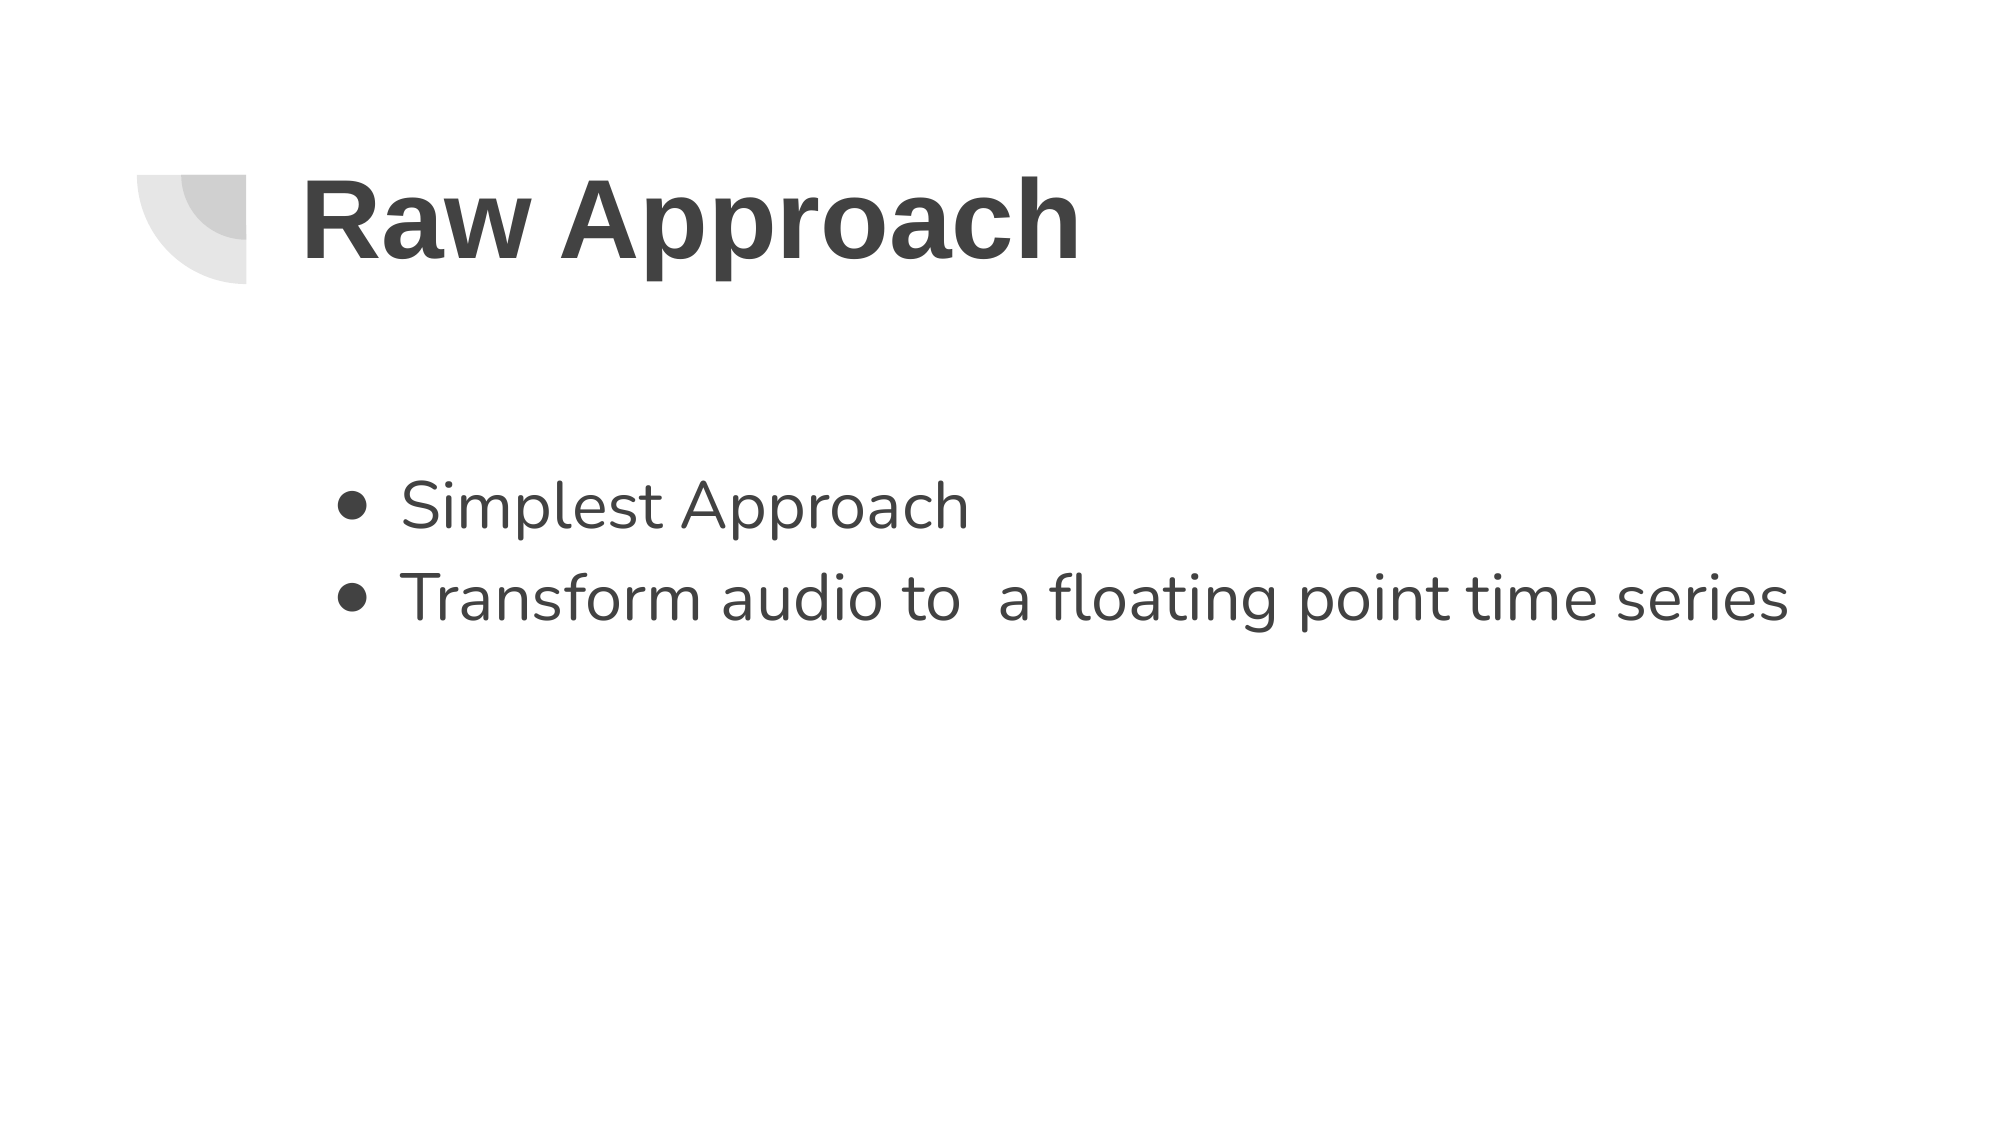

# Raw Approach
Simplest Approach
Transform audio to  a floating point time series